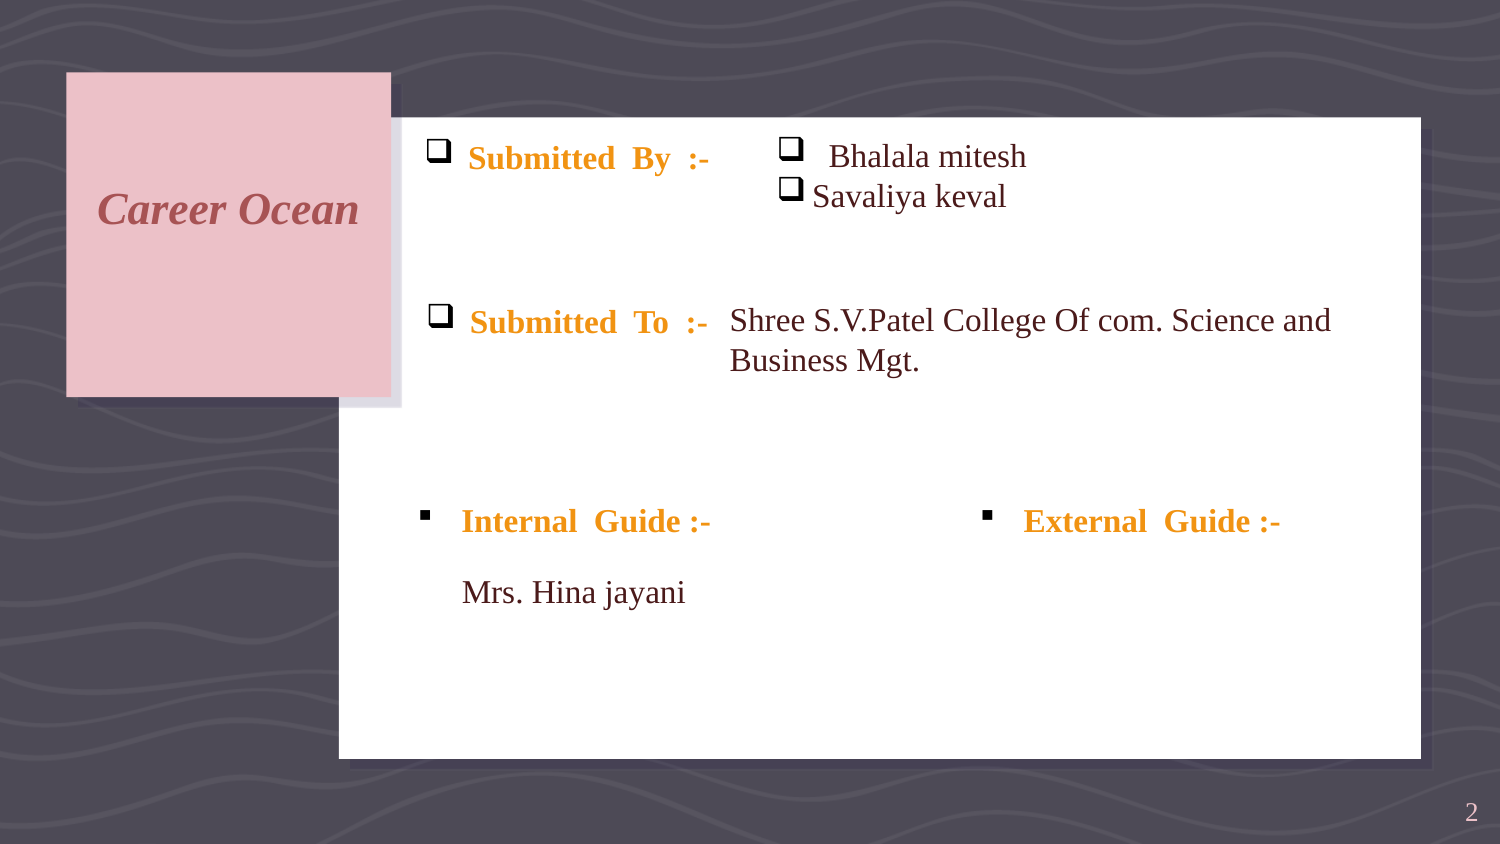

Bhalala mitesh
Savaliya keval
 Submitted  By  :-
# Career Ocean

Shree S.V.Patel College Of com. Science and  Business Mgt.
 Submitted  To  :-
 Internal  Guide :-
 External  Guide :-
Mrs. Hina jayani
2